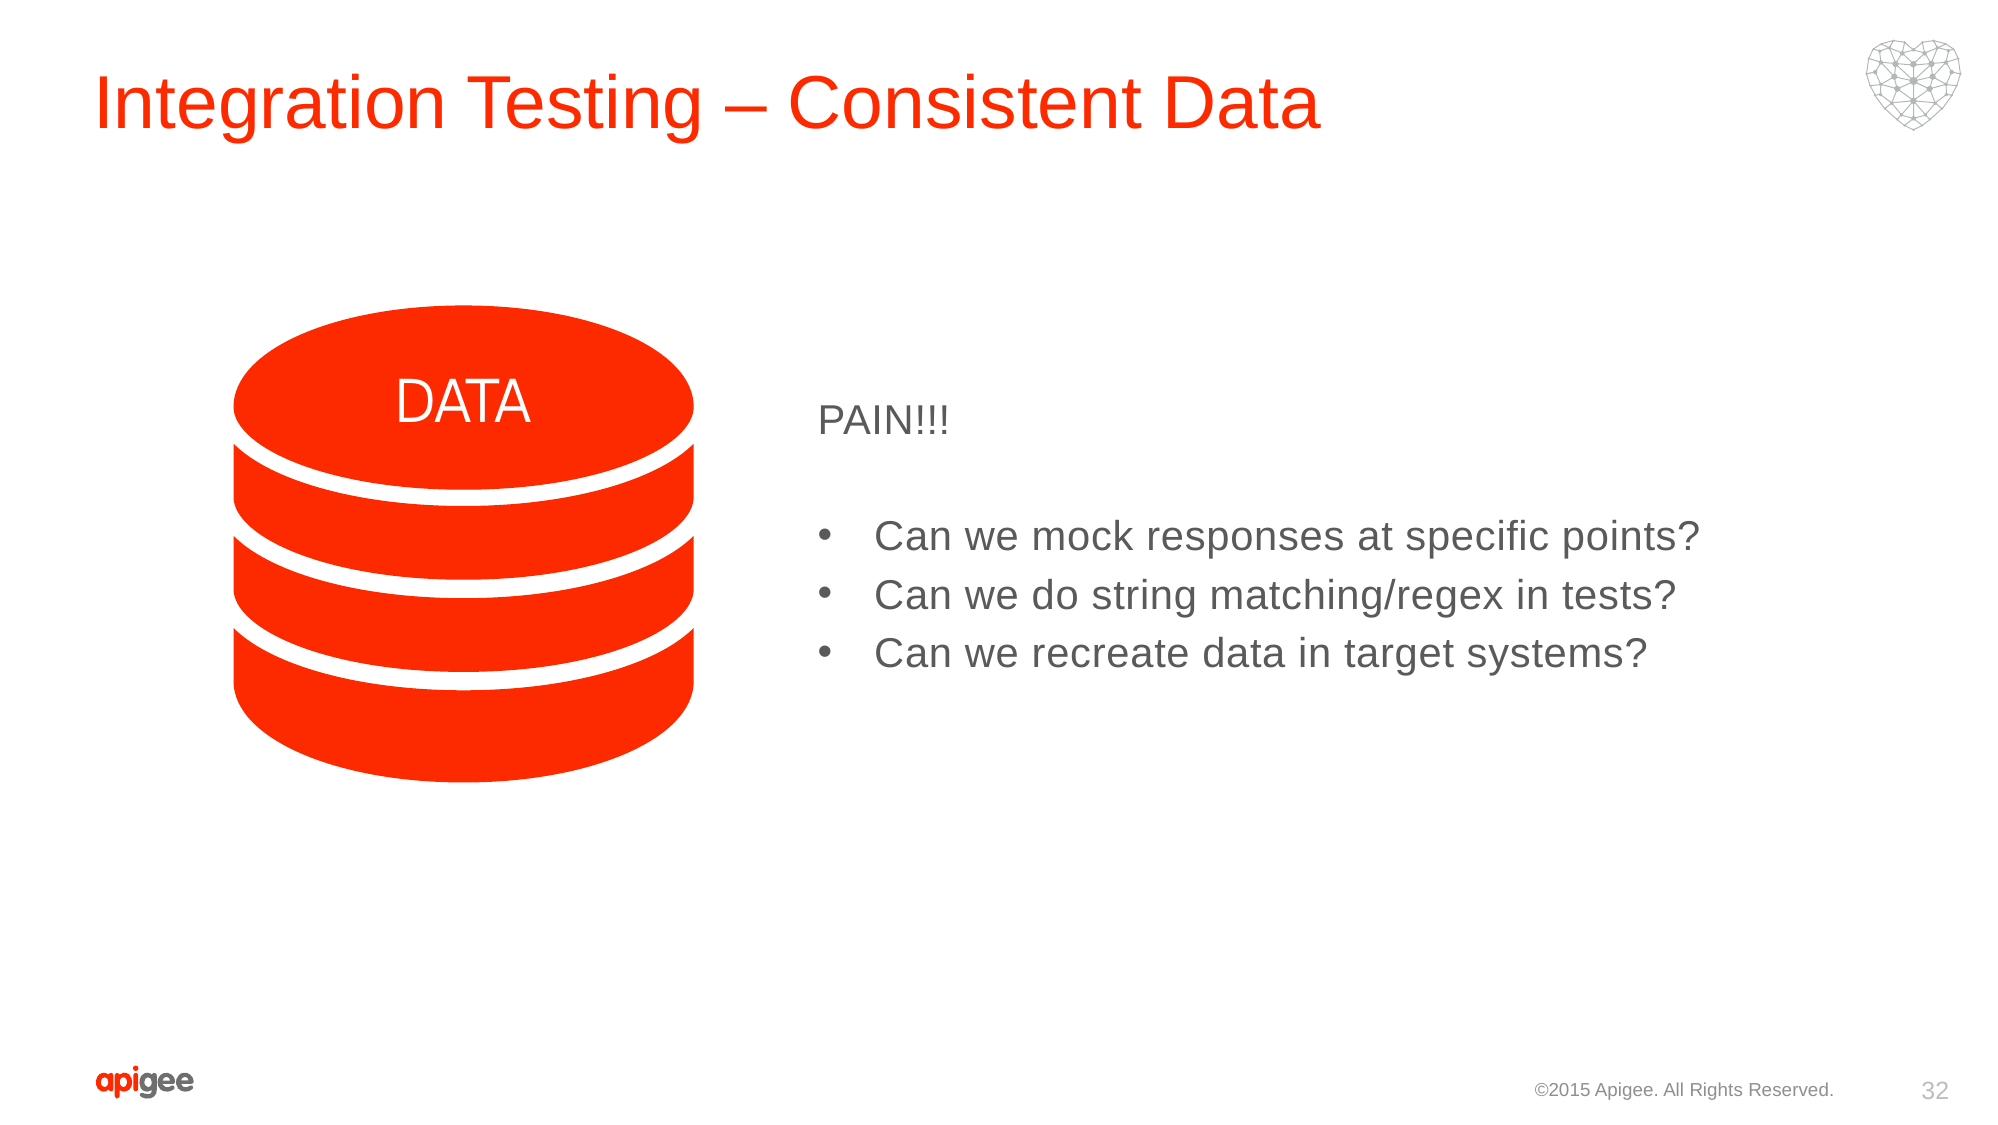

# Integration Testing – Consistent Data
DATA

PAIN!!!

Can we mock responses at specific points?
Can we do string matching/regex in tests?
Can we recreate data in target systems?
©2015 Apigee. All Rights Reserved.
32